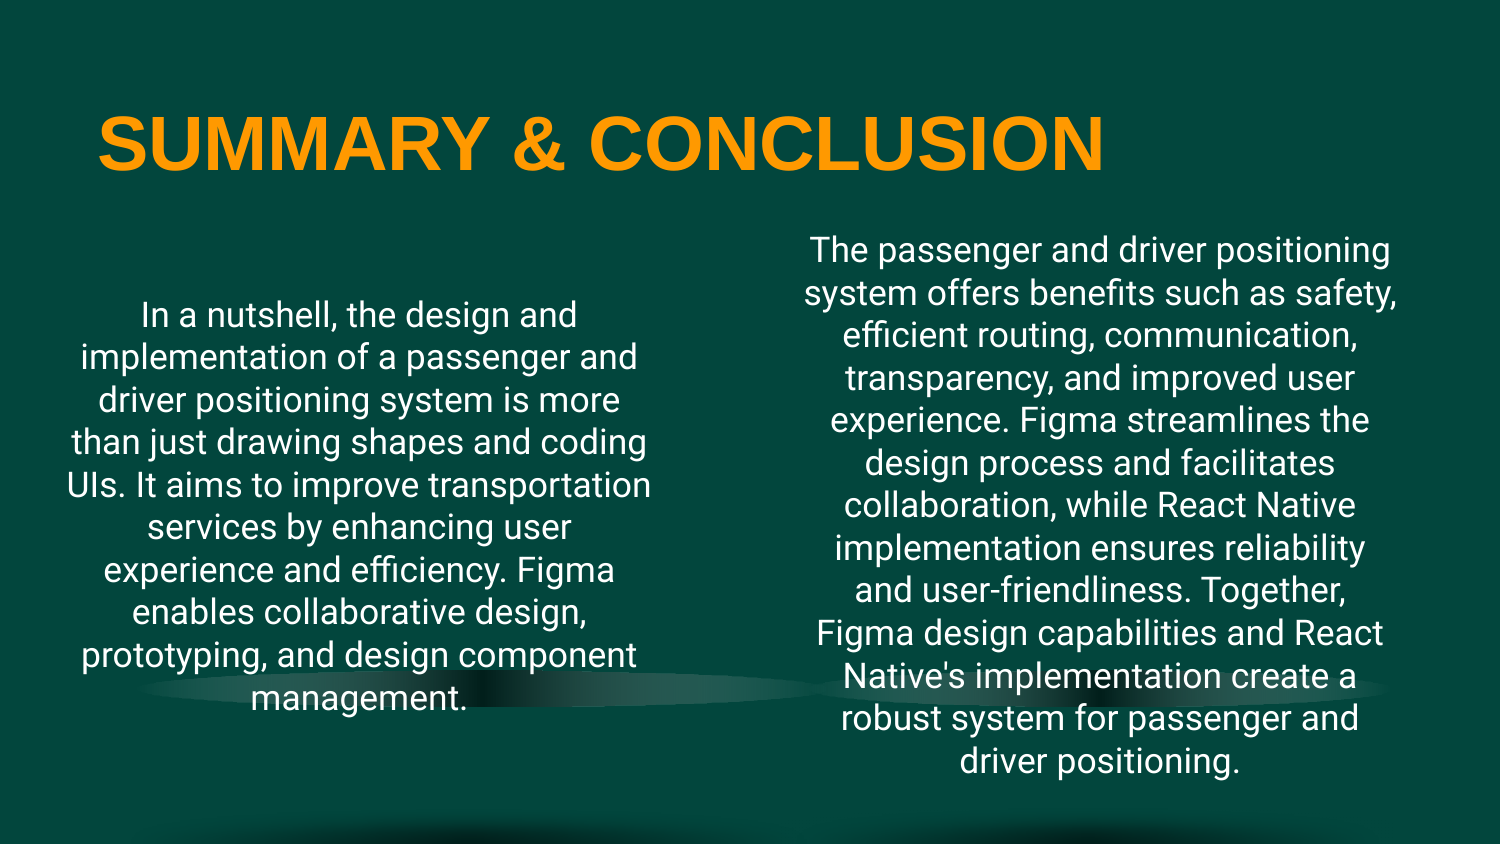

# SUMMARY & CONCLUSION
The passenger and driver positioning system offers benefits such as safety, efficient routing, communication, transparency, and improved user experience. Figma streamlines the design process and facilitates collaboration, while React Native implementation ensures reliability and user-friendliness. Together, Figma design capabilities and React Native's implementation create a robust system for passenger and driver positioning.
In a nutshell, the design and implementation of a passenger and driver positioning system is more than just drawing shapes and coding UIs. It aims to improve transportation services by enhancing user experience and efficiency. Figma enables collaborative design, prototyping, and design component management.